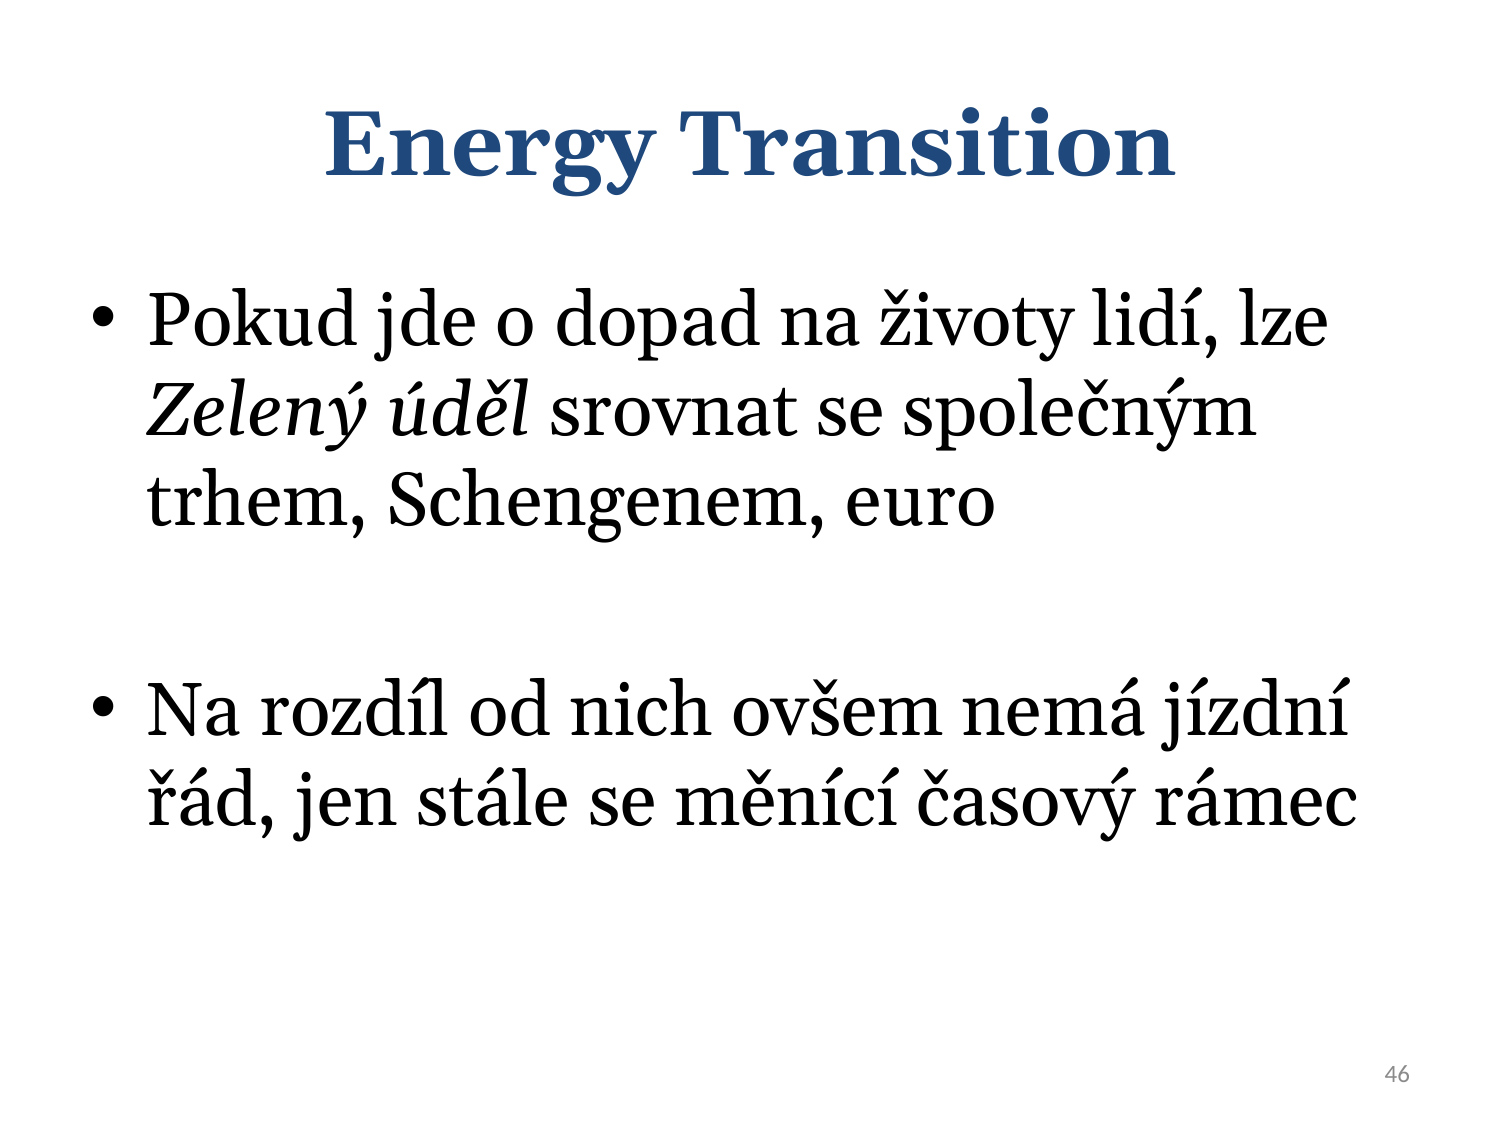

# Energy Transition
Pokud jde o dopad na životy lidí, lze Zelený úděl srovnat se společným trhem, Schengenem, euro

Na rozdíl od nich ovšem nemá jízdní řád, jen stále se měnící časový rámec

46